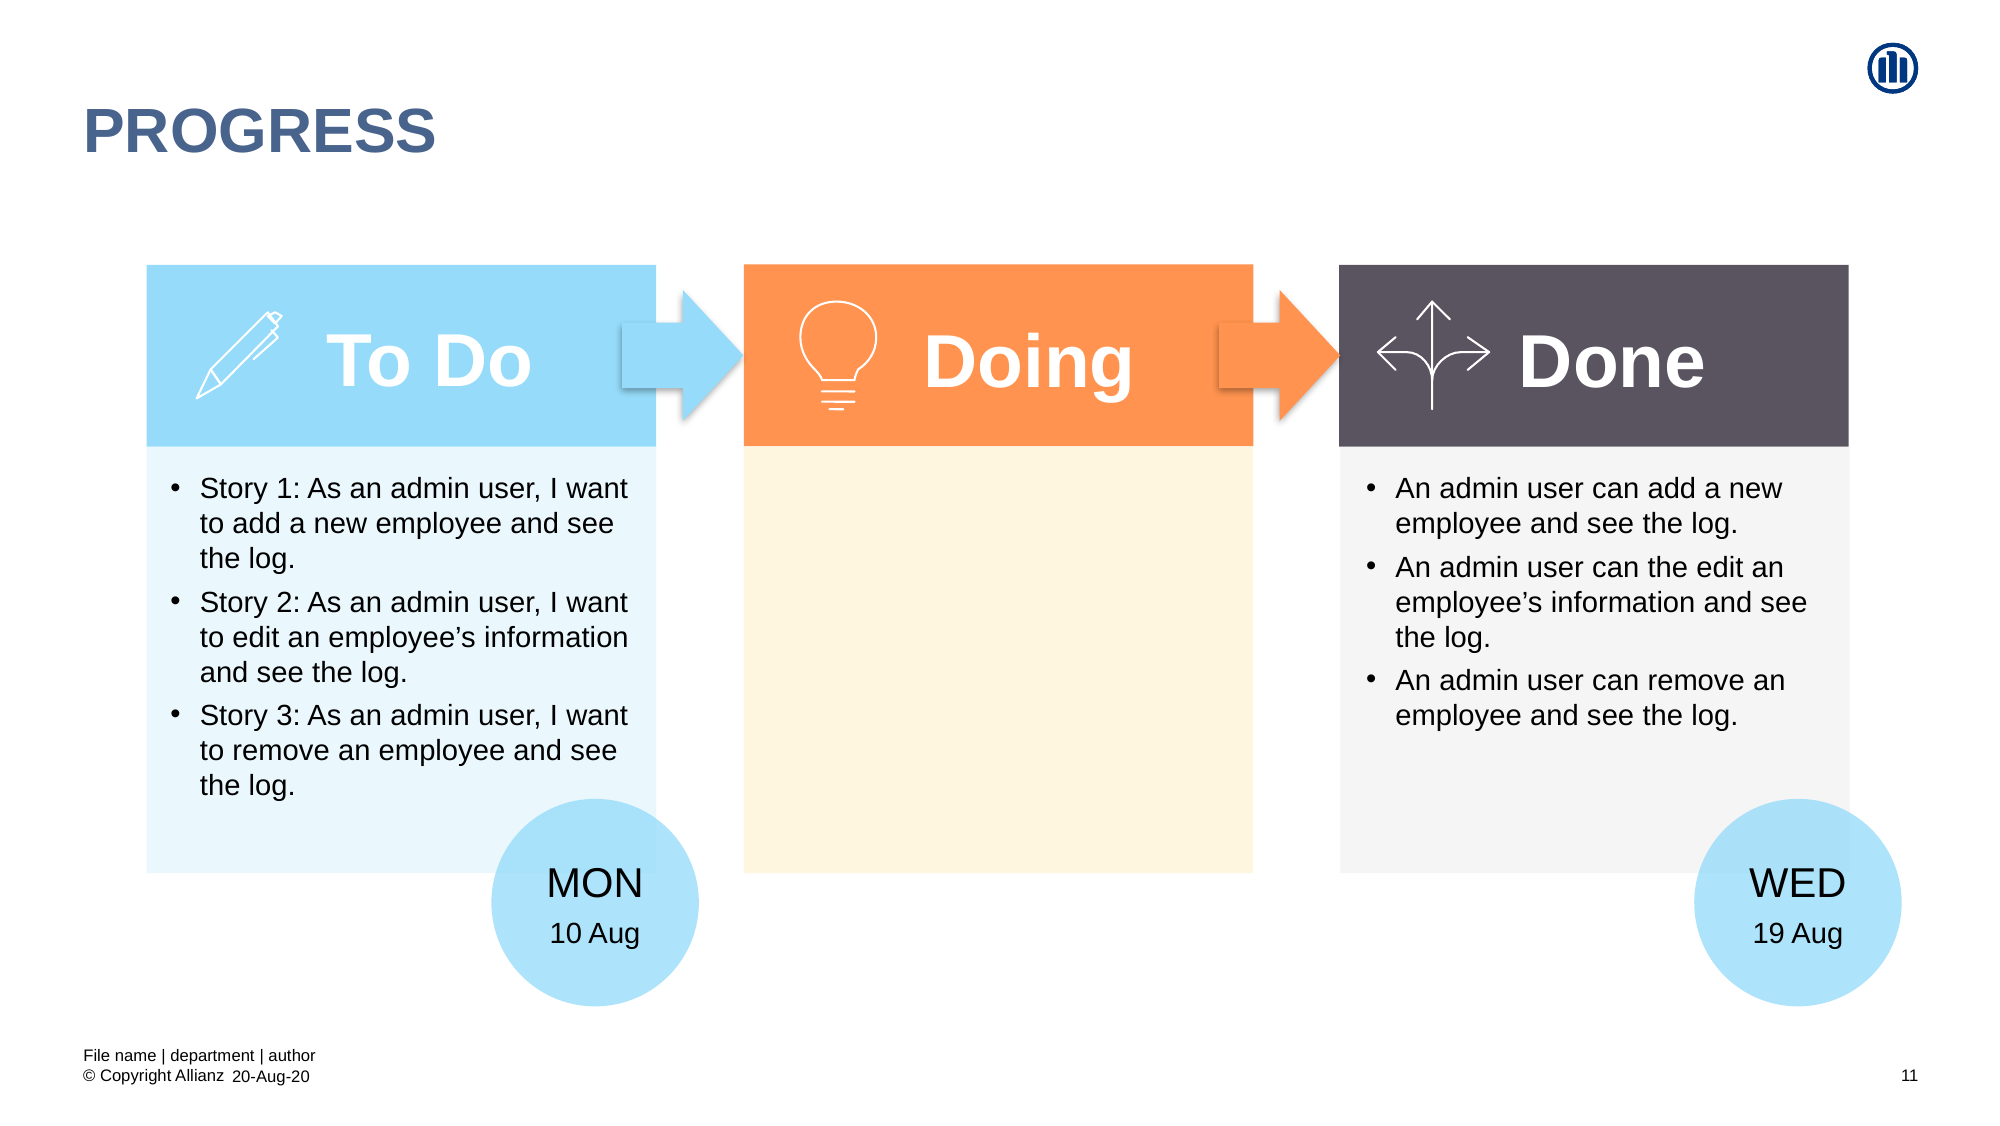

# progress

To Do
Doing
Done

An admin user can add a new employee and see the log.
An admin user can the edit an employee’s information and see the log.
An admin user can remove an employee and see the log.

Story 1: As an admin user, I want to add a new employee and see the log.
Story 2: As an admin user, I want to edit an employee’s information and see the log.
Story 3: As an admin user, I want to remove an employee and see the log.

WED
19 Aug
MON
10 Aug
File name | department | author
11
20-Aug-20